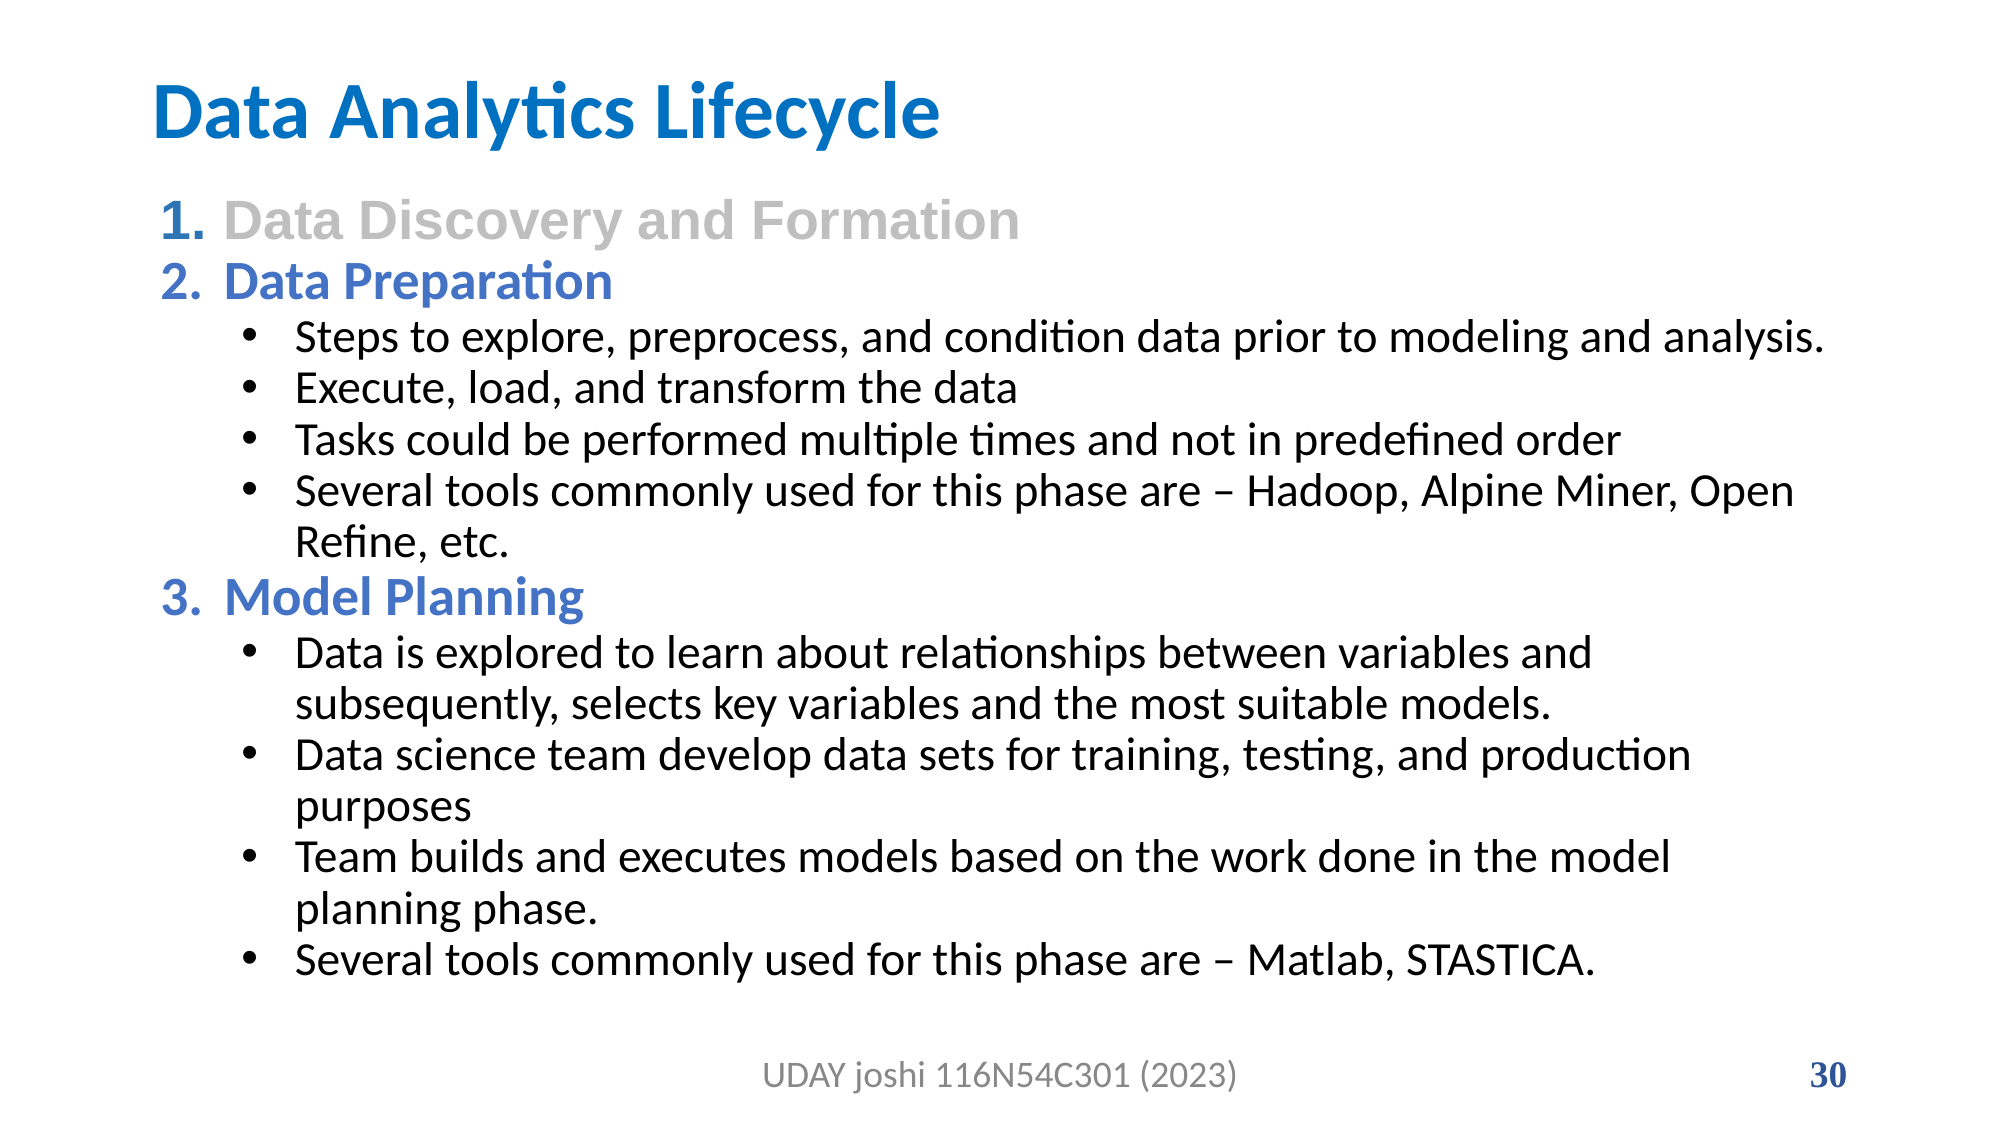

# Data Analytics Lifecycle
Data Discovery and Formation
Data Preparation
Steps to explore, preprocess, and condition data prior to modeling and analysis.
Execute, load, and transform the data
Tasks could be performed multiple times and not in predefined order
Several tools commonly used for this phase are – Hadoop, Alpine Miner, Open Refine, etc.
Model Planning
Data is explored to learn about relationships between variables and subsequently, selects key variables and the most suitable models.
Data science team develop data sets for training, testing, and production purposes
Team builds and executes models based on the work done in the model planning phase.
Several tools commonly used for this phase are – Matlab, STASTICA.

UDAY joshi 116N54C301 (2023)
30